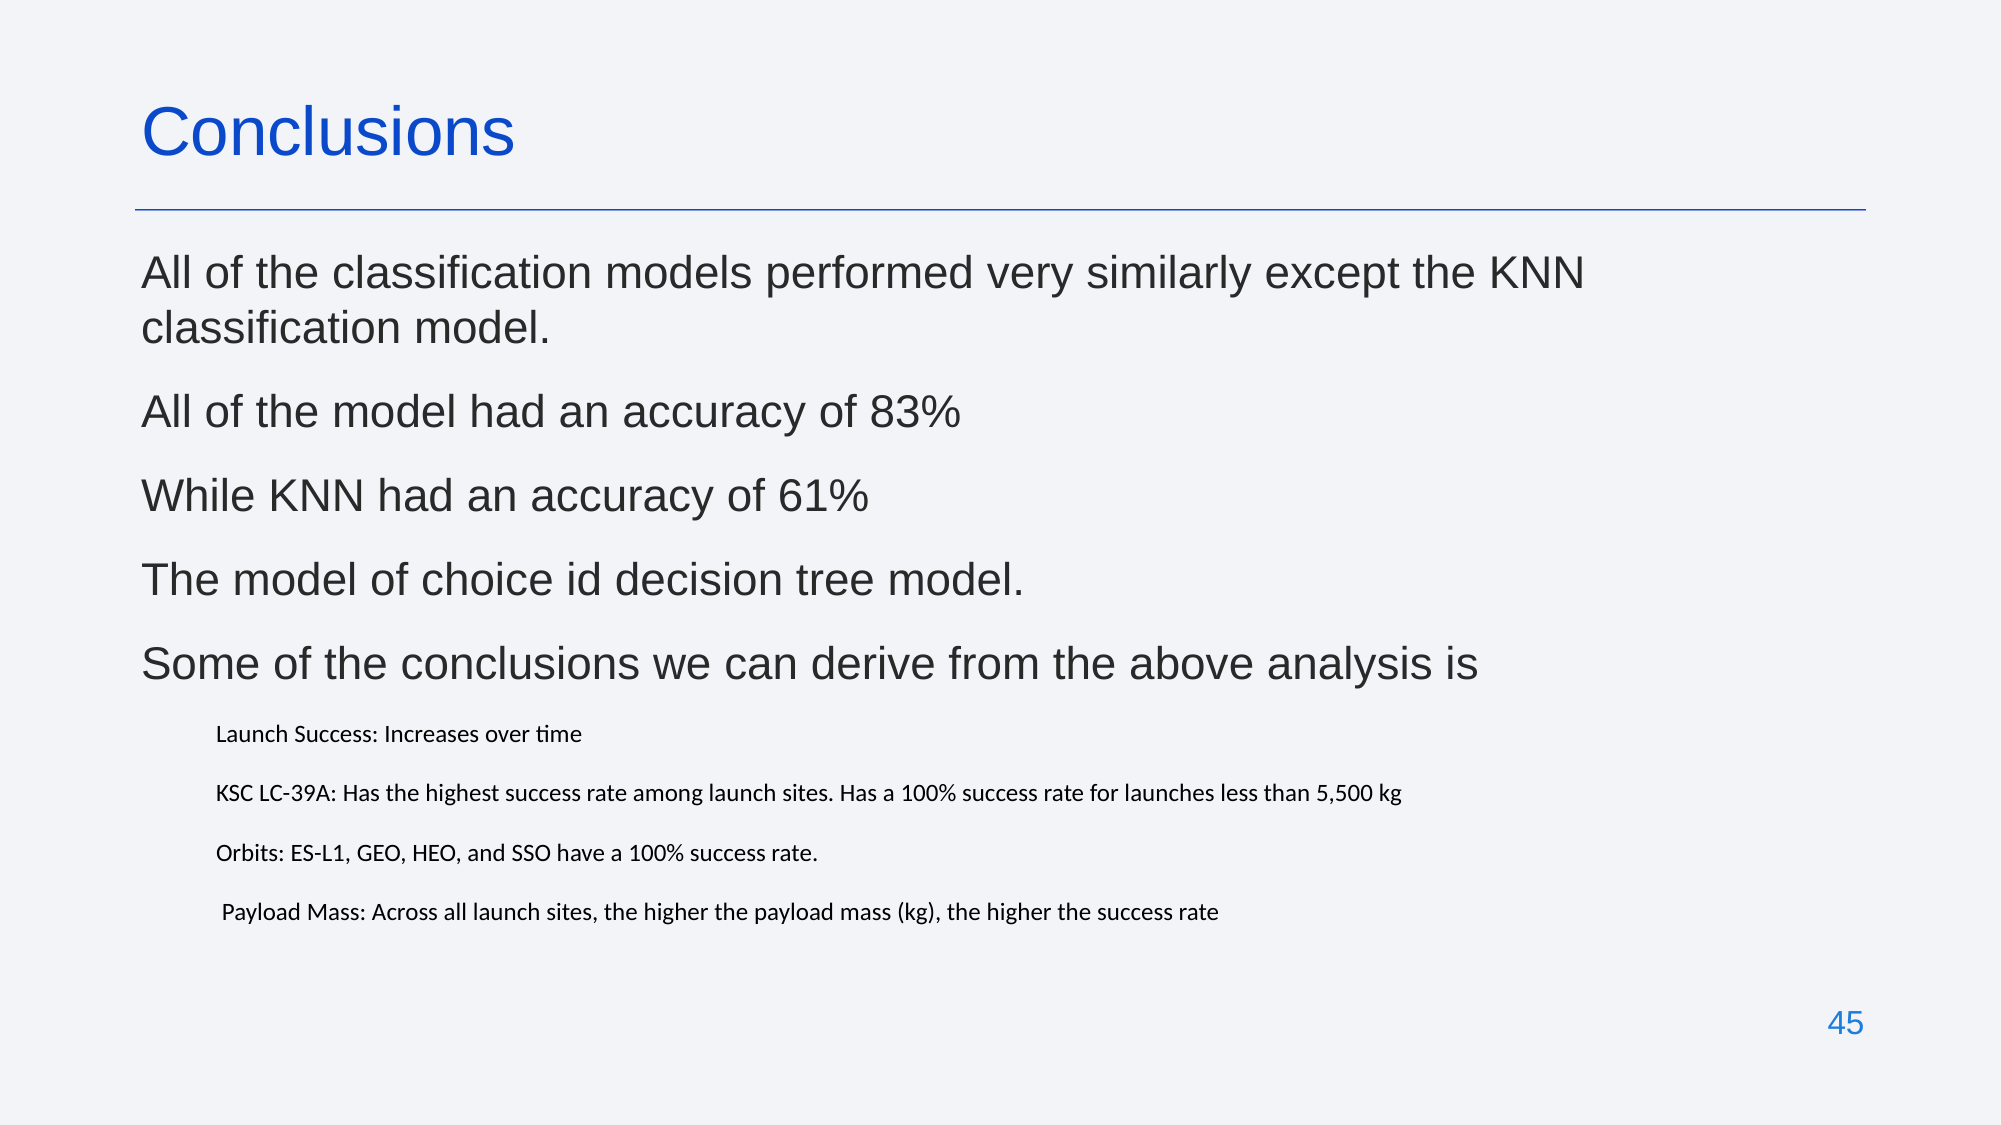

Conclusions
All of the classification models performed very similarly except the KNN classification model.
All of the model had an accuracy of 83%
While KNN had an accuracy of 61%
The model of choice id decision tree model.
Some of the conclusions we can derive from the above analysis is
Launch Success: Increases over time
KSC LC-39A: Has the highest success rate among launch sites. Has a 100% success rate for launches less than 5,500 kg
Orbits: ES-L1, GEO, HEO, and SSO have a 100% success rate.
 Payload Mass: Across all launch sites, the higher the payload mass (kg), the higher the success rate
45